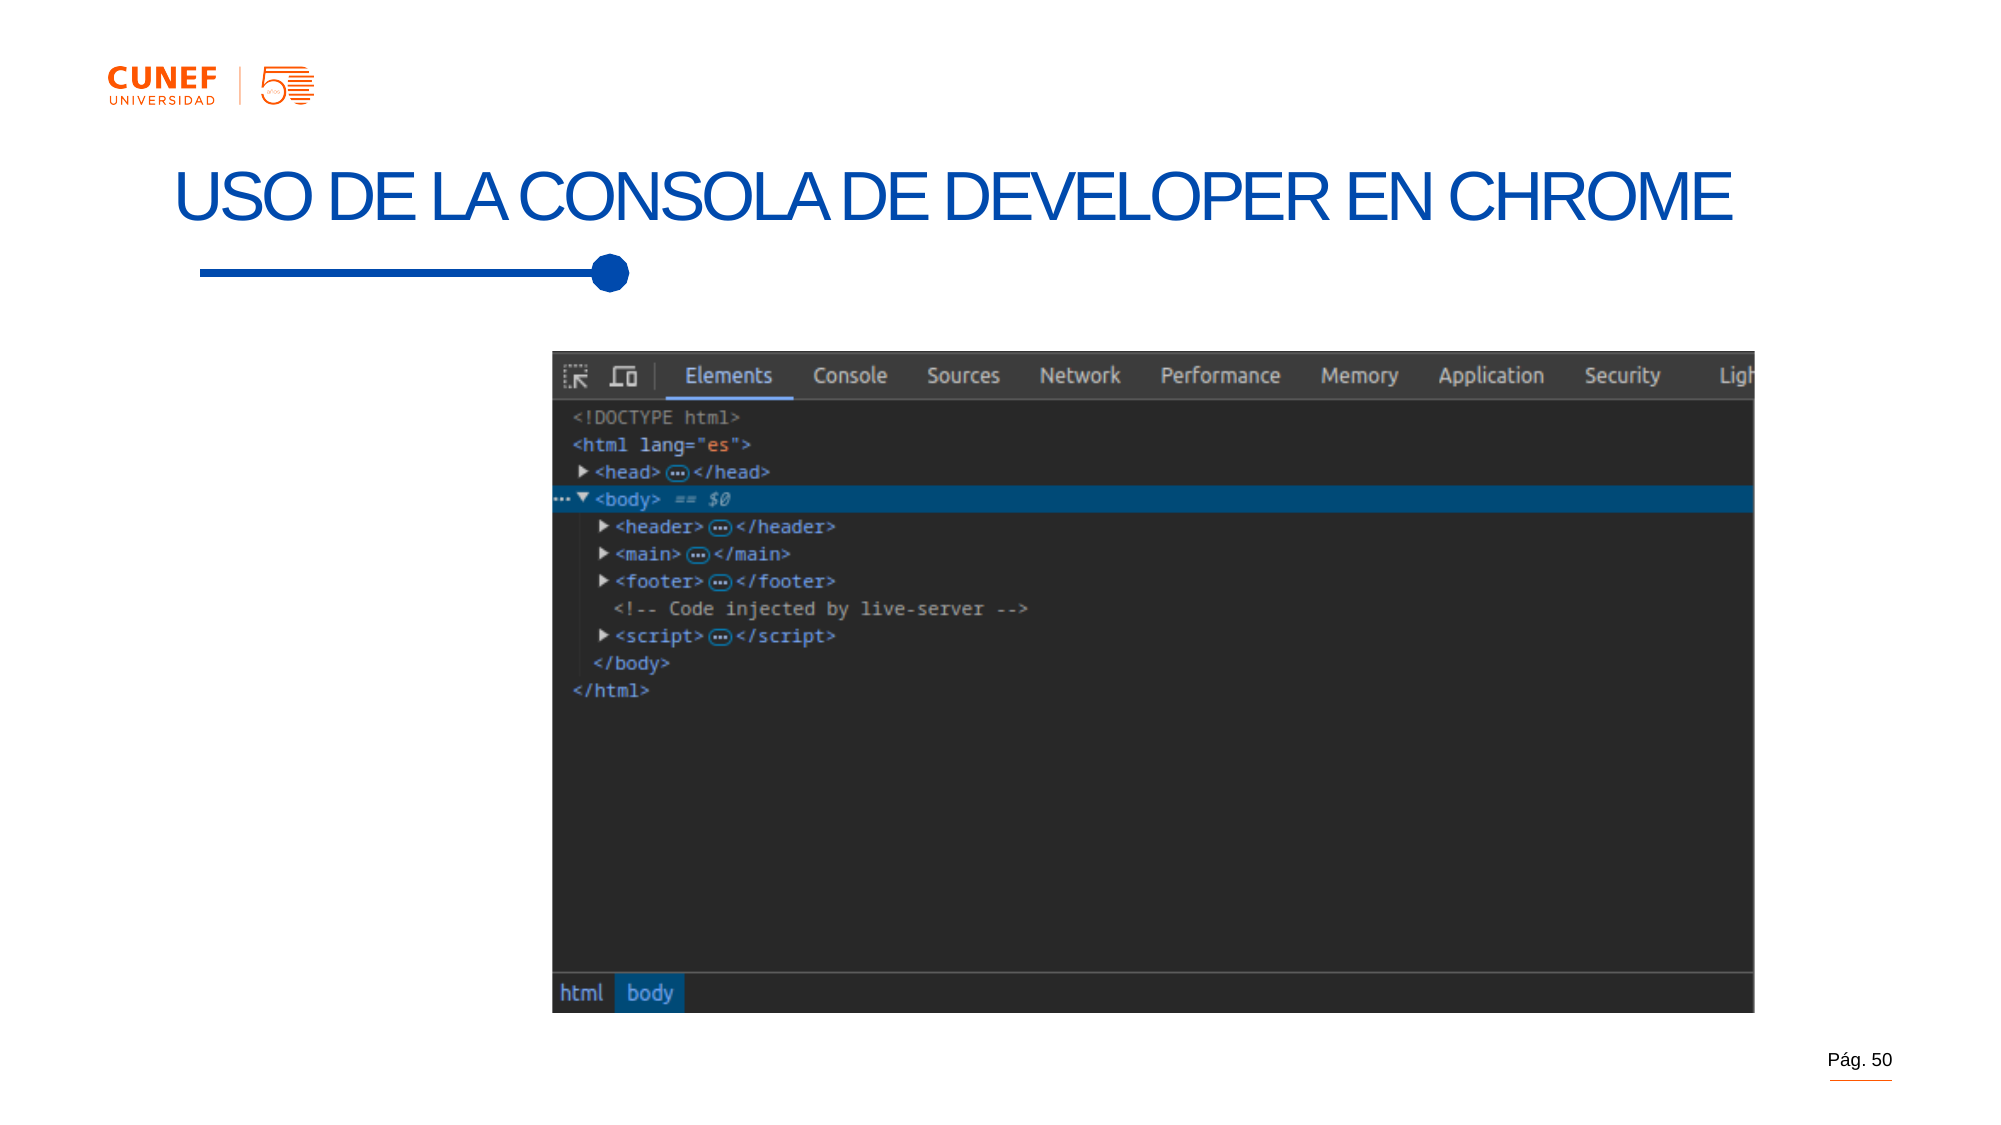

USO DE LA CONSOLA DE DEVELOPER EN CHROME